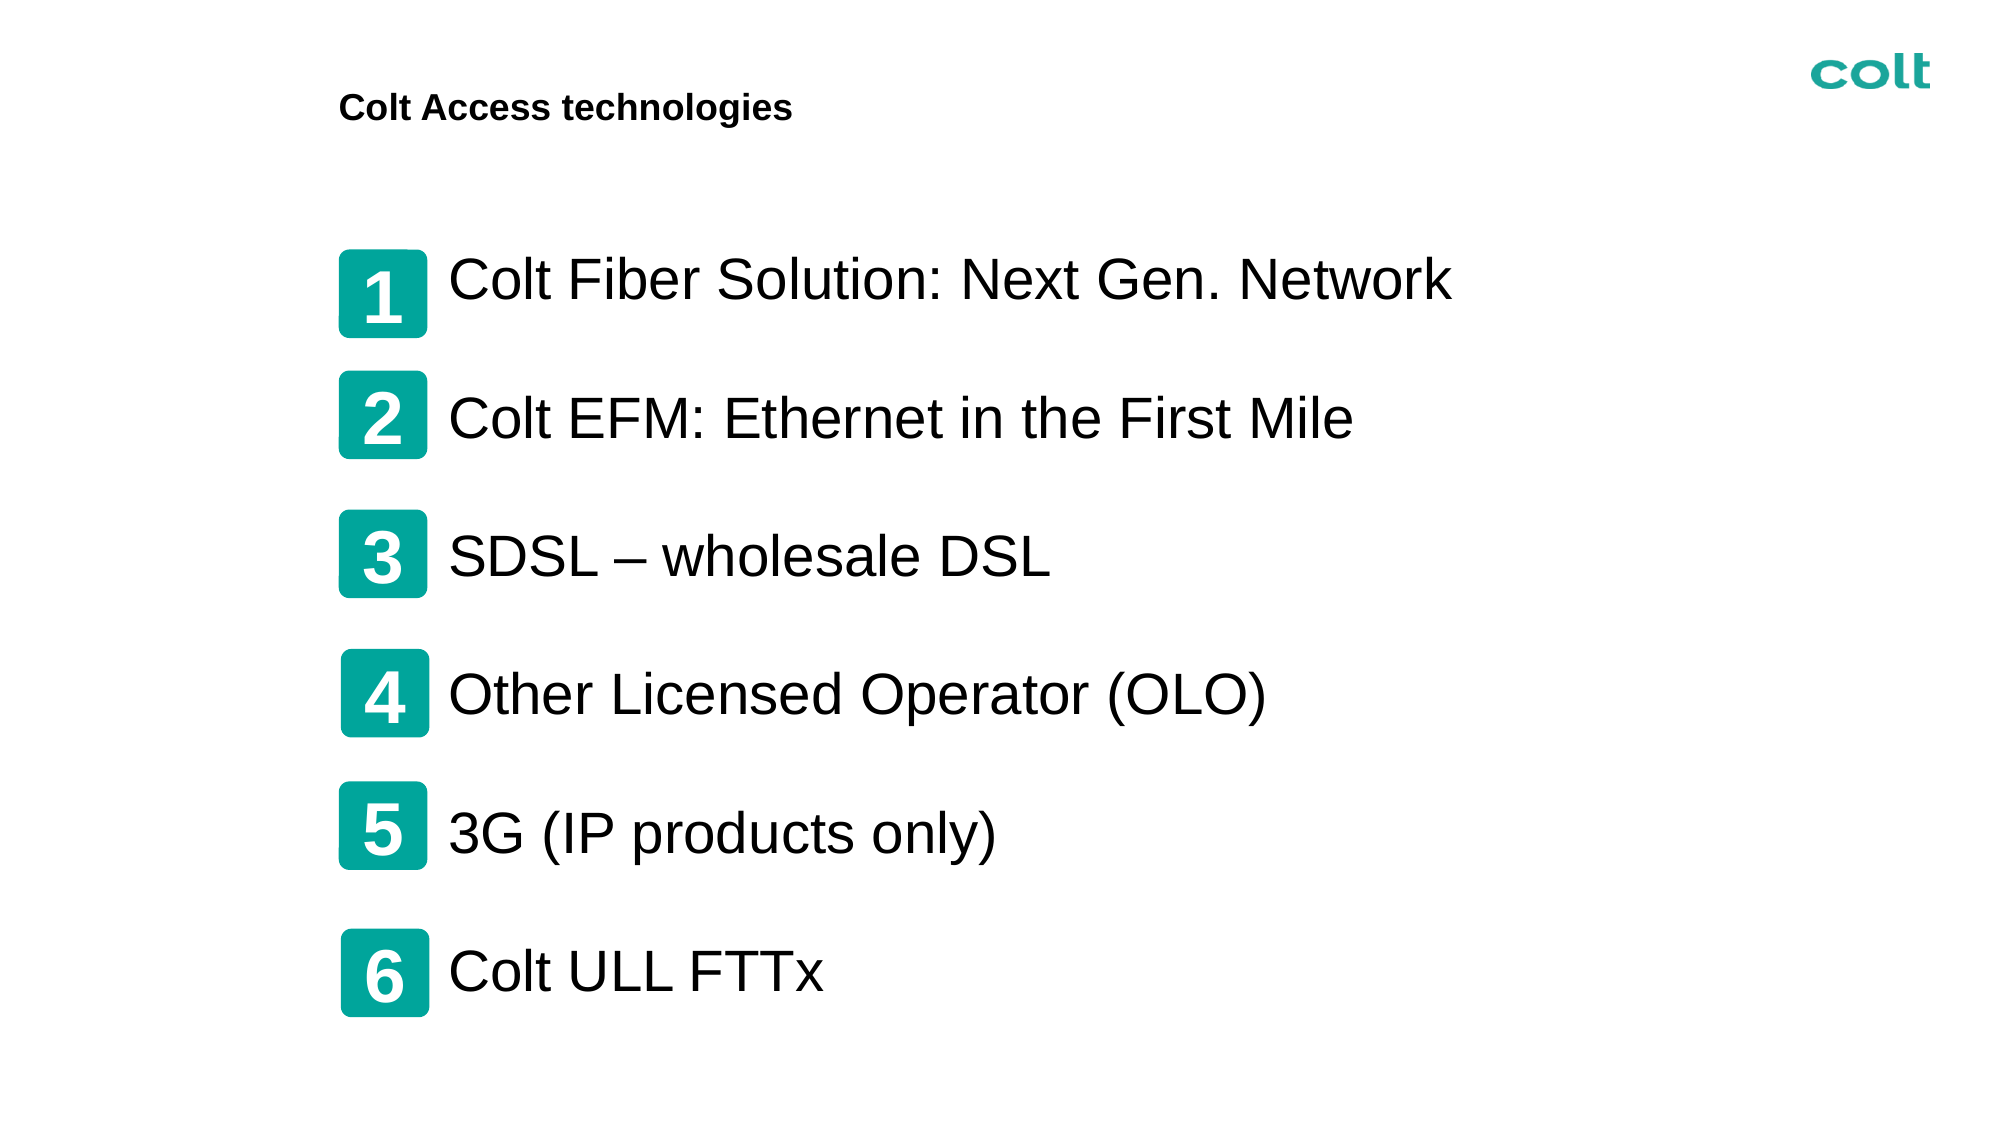

# Colt Access technologies
1
Colt Fiber Solution: Next Gen. Network

Colt EFM: Ethernet in the First Mile

SDSL – wholesale DSL

Other Licensed Operator (OLO)

3G (IP products only)

Colt ULL FTTx

2
3
4
5
6